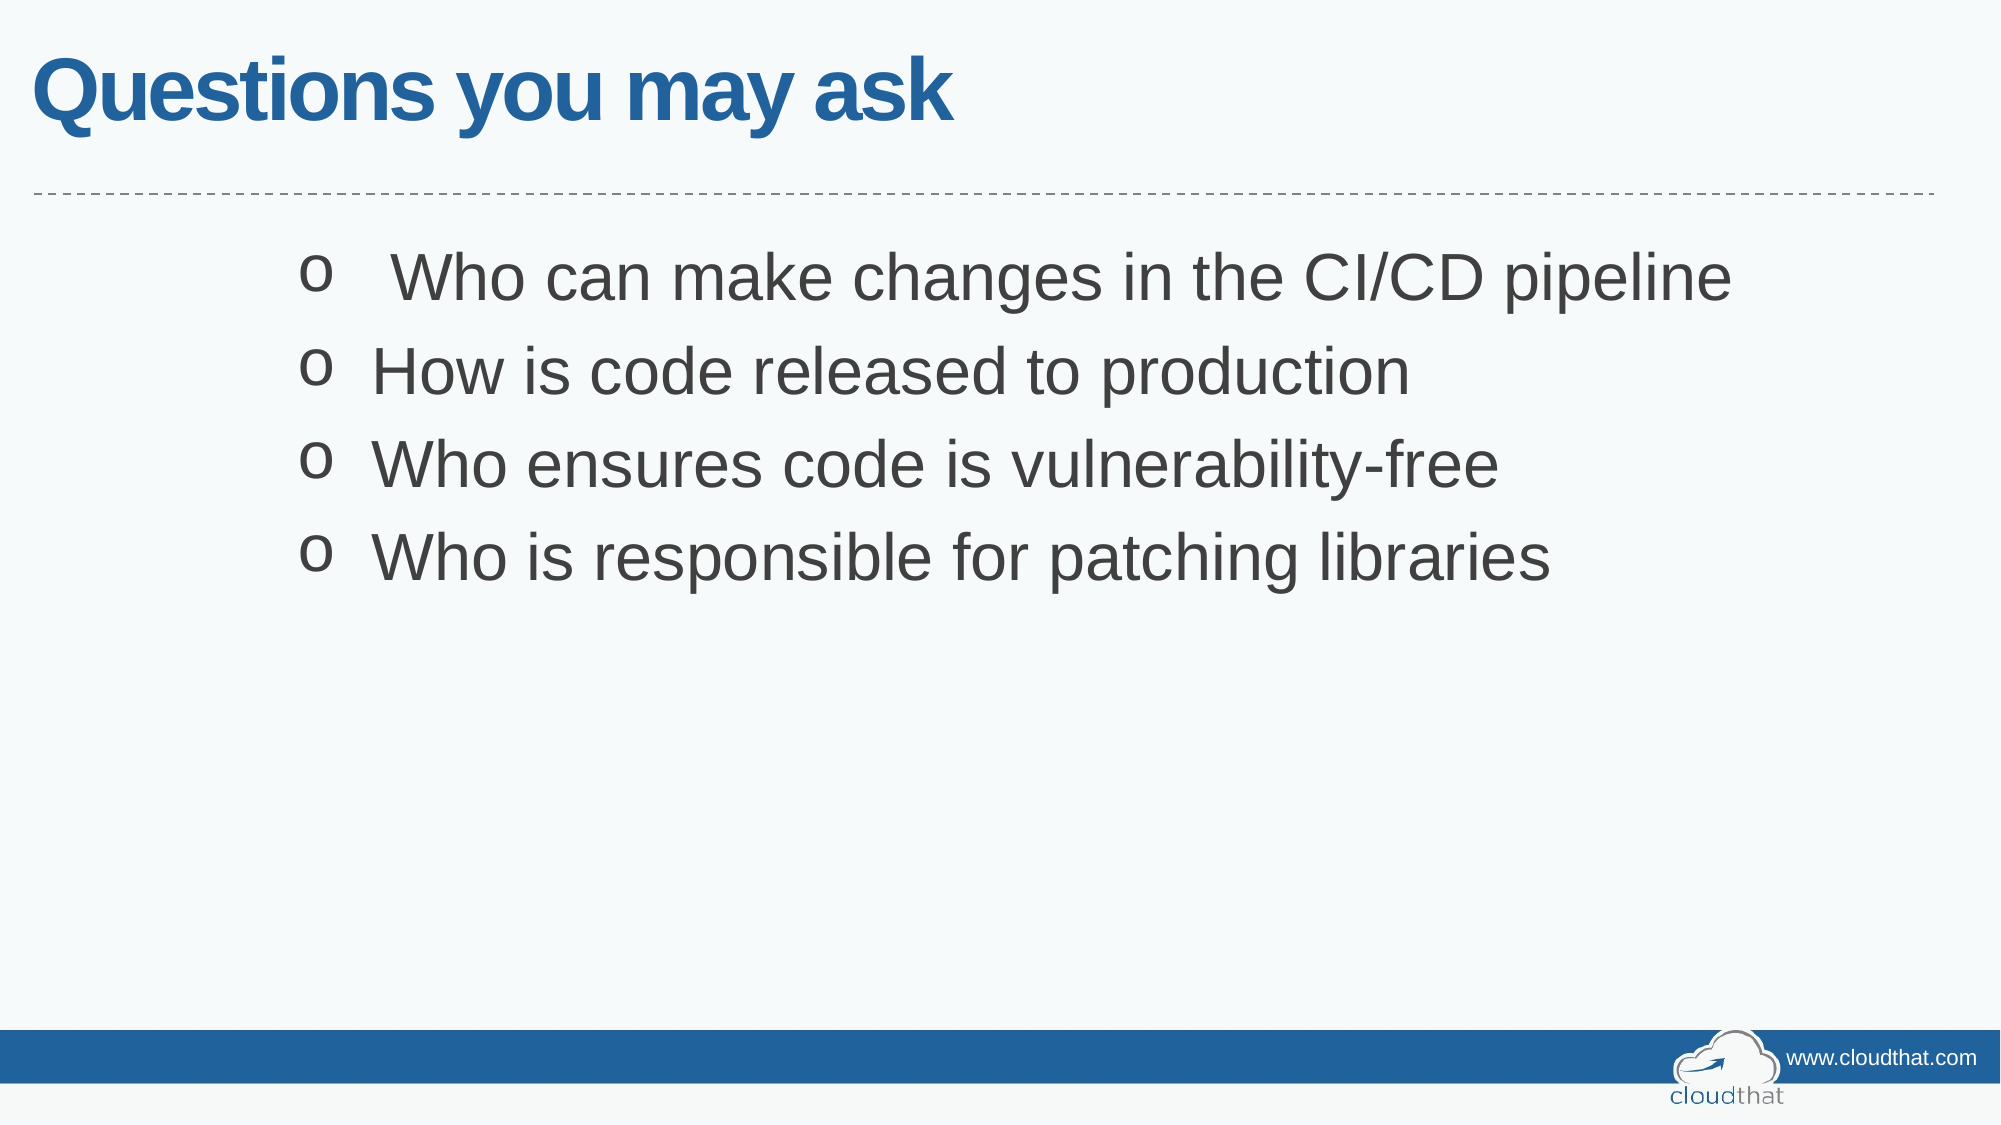

# Questions you may ask
 Who can make changes in the CI/CD pipeline
How is code released to production
Who ensures code is vulnerability-free
Who is responsible for patching libraries